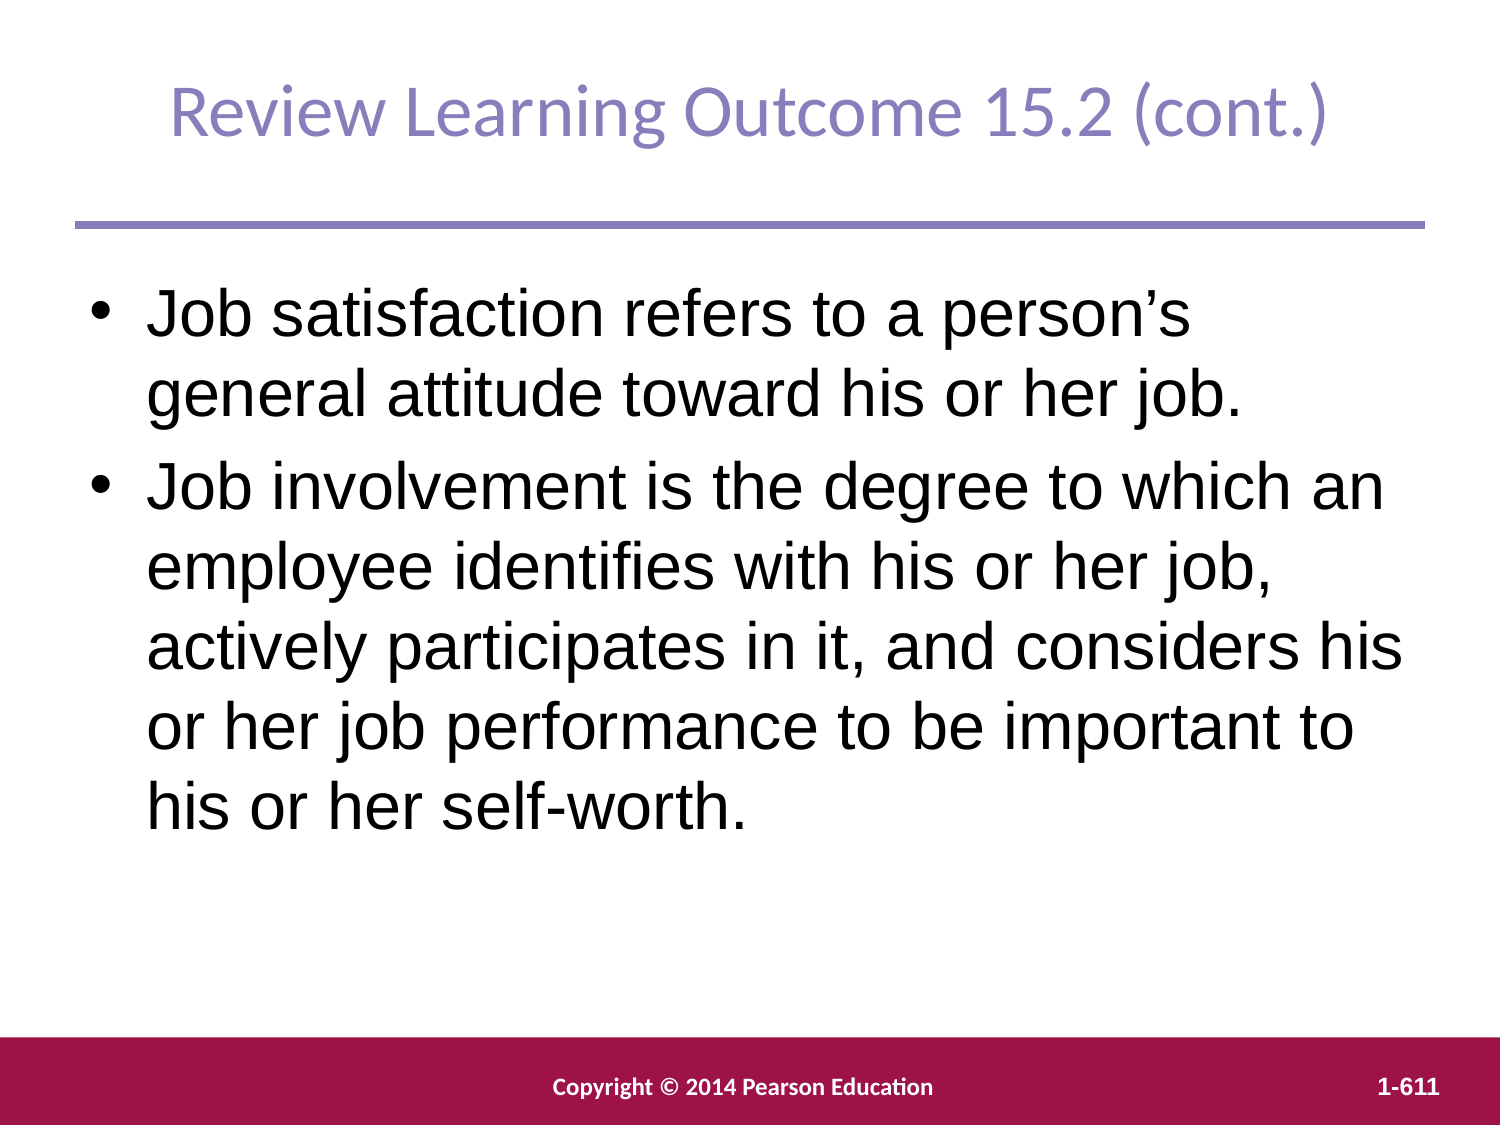

Review Learning Outcome 15.2 (cont.)
Job satisfaction refers to a person’s general attitude toward his or her job.
Job involvement is the degree to which an employee identifies with his or her job, actively participates in it, and considers his or her job performance to be important to his or her self-worth.